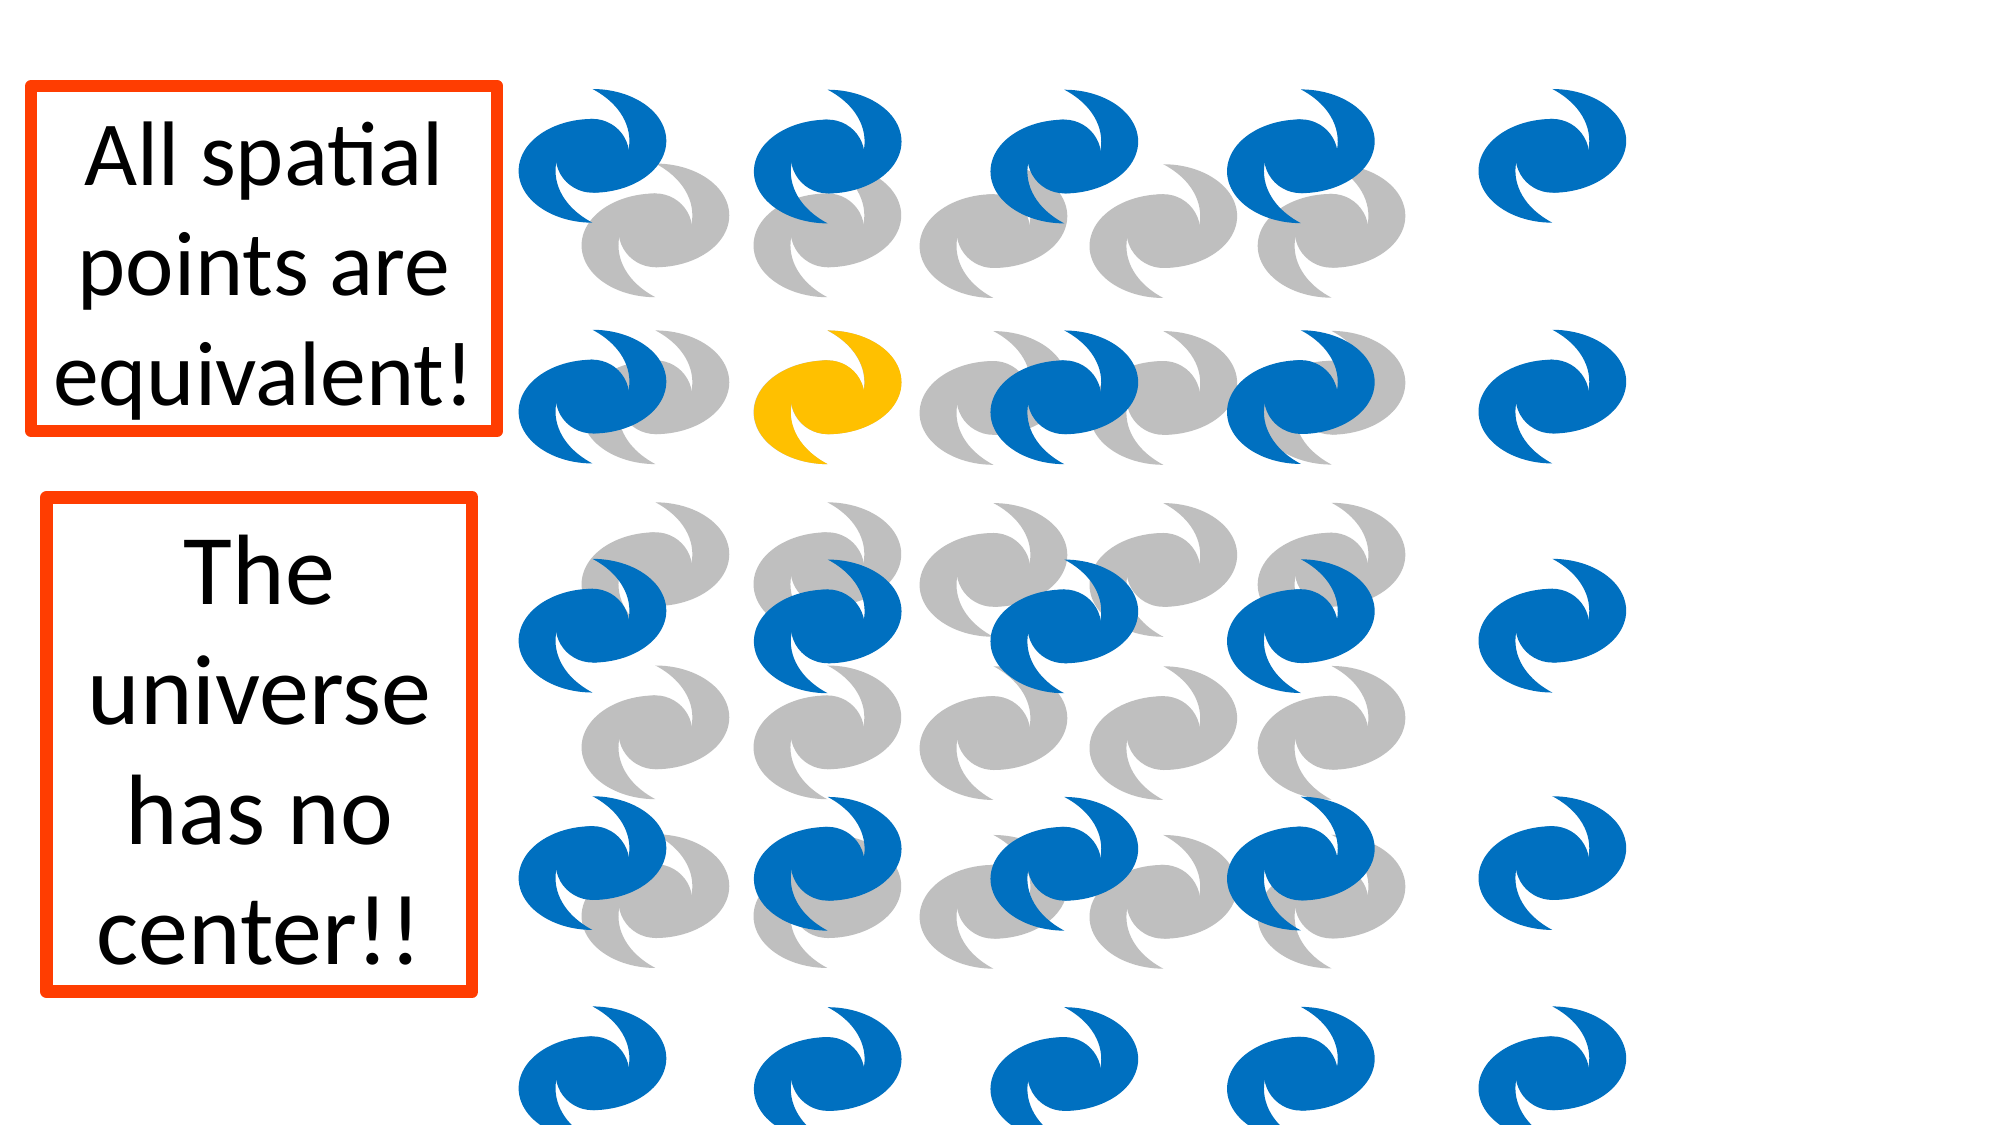

All spatial points are equivalent!

The universe has no center!!